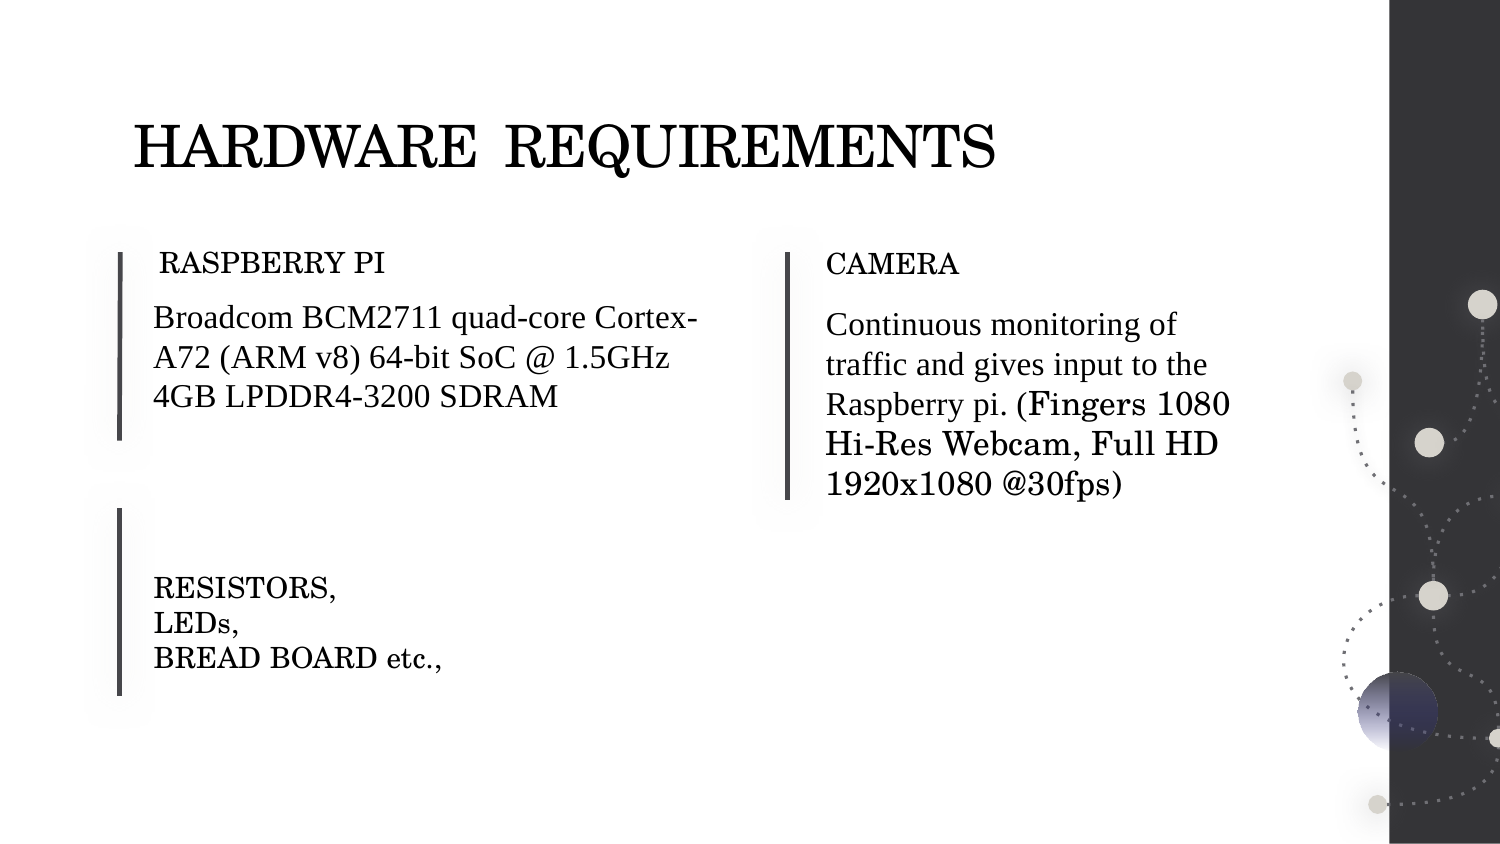

# HARDWARE REQUIREMENTS
RASPBERRY PI
CAMERA
Broadcom BCM2711 quad-core Cortex-A72 (ARM v8) 64-bit SoC @ 1.5GHz
4GB LPDDR4-3200 SDRAM
Continuous monitoring of traffic and gives input to the Raspberry pi. (Fingers 1080 Hi-Res Webcam, Full HD 1920x1080 @30fps)
RESISTORS,
LEDs,
BREAD BOARD etc.,